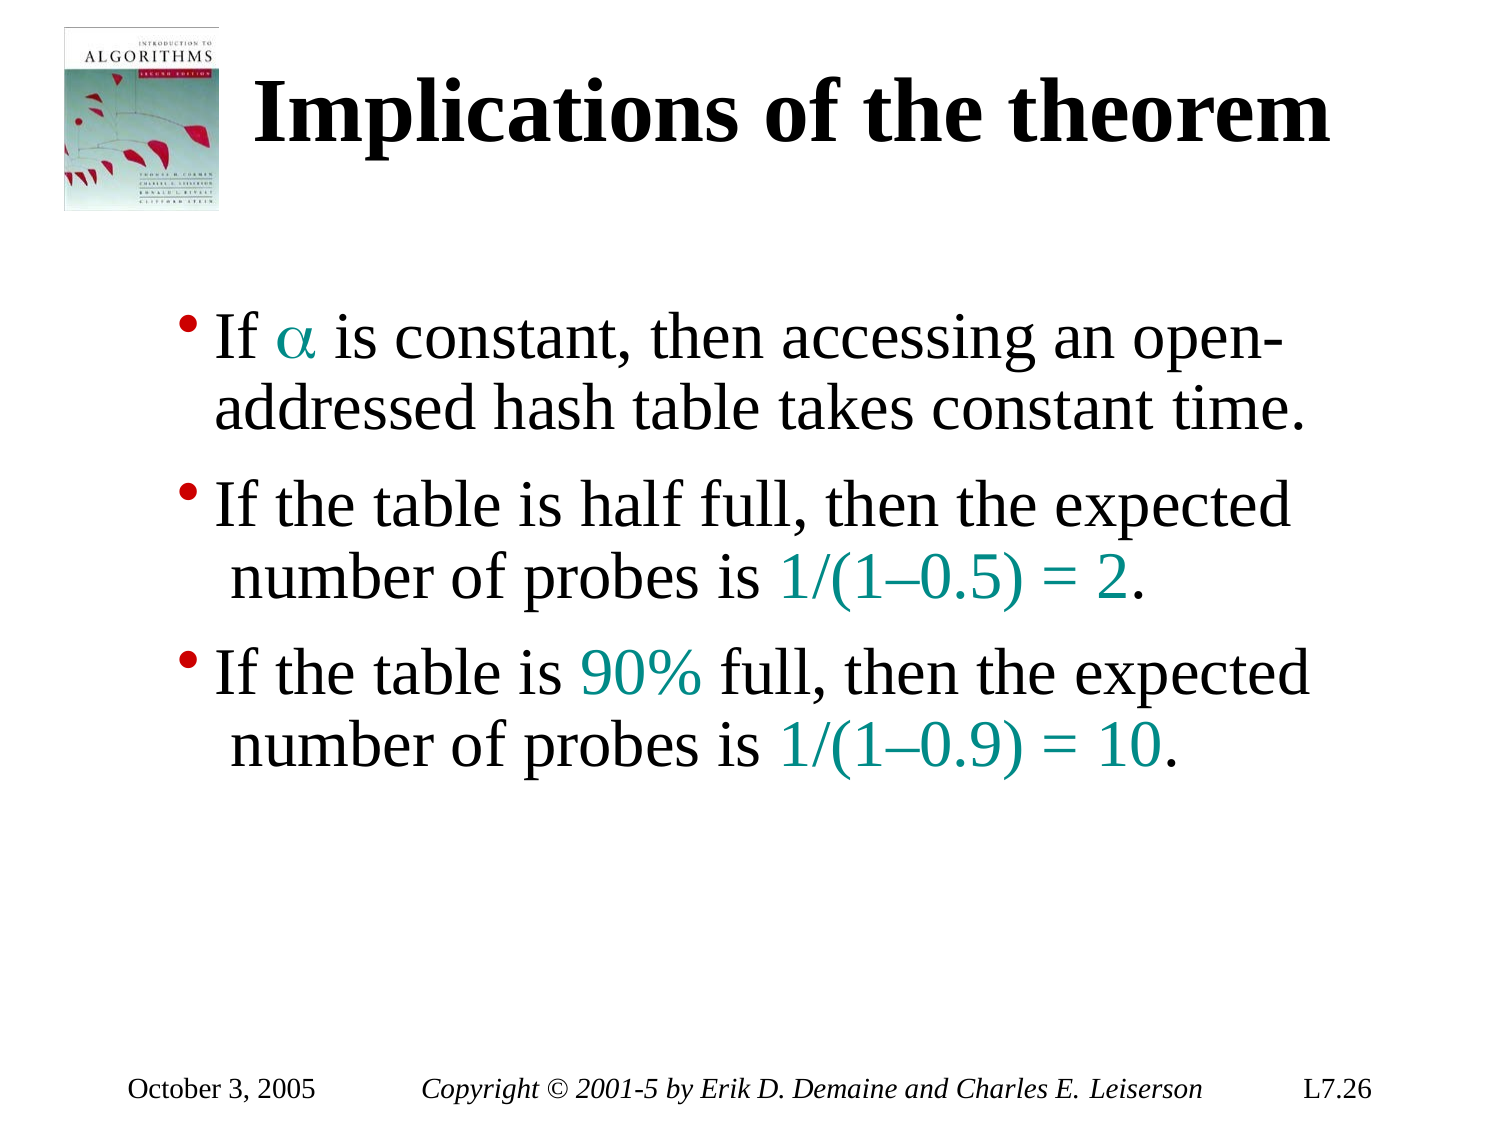

# Implications of the theorem
If α is constant, then accessing an open-  addressed hash table takes constant time.
If the table is half full, then the expected  number of probes is 1/(1–0.5) = 2.
If the table is 90% full, then the expected  number of probes is 1/(1–0.9) = 10.
October 3, 2005
Copyright © 2001-5 by Erik D. Demaine and Charles E. Leiserson
L7.26